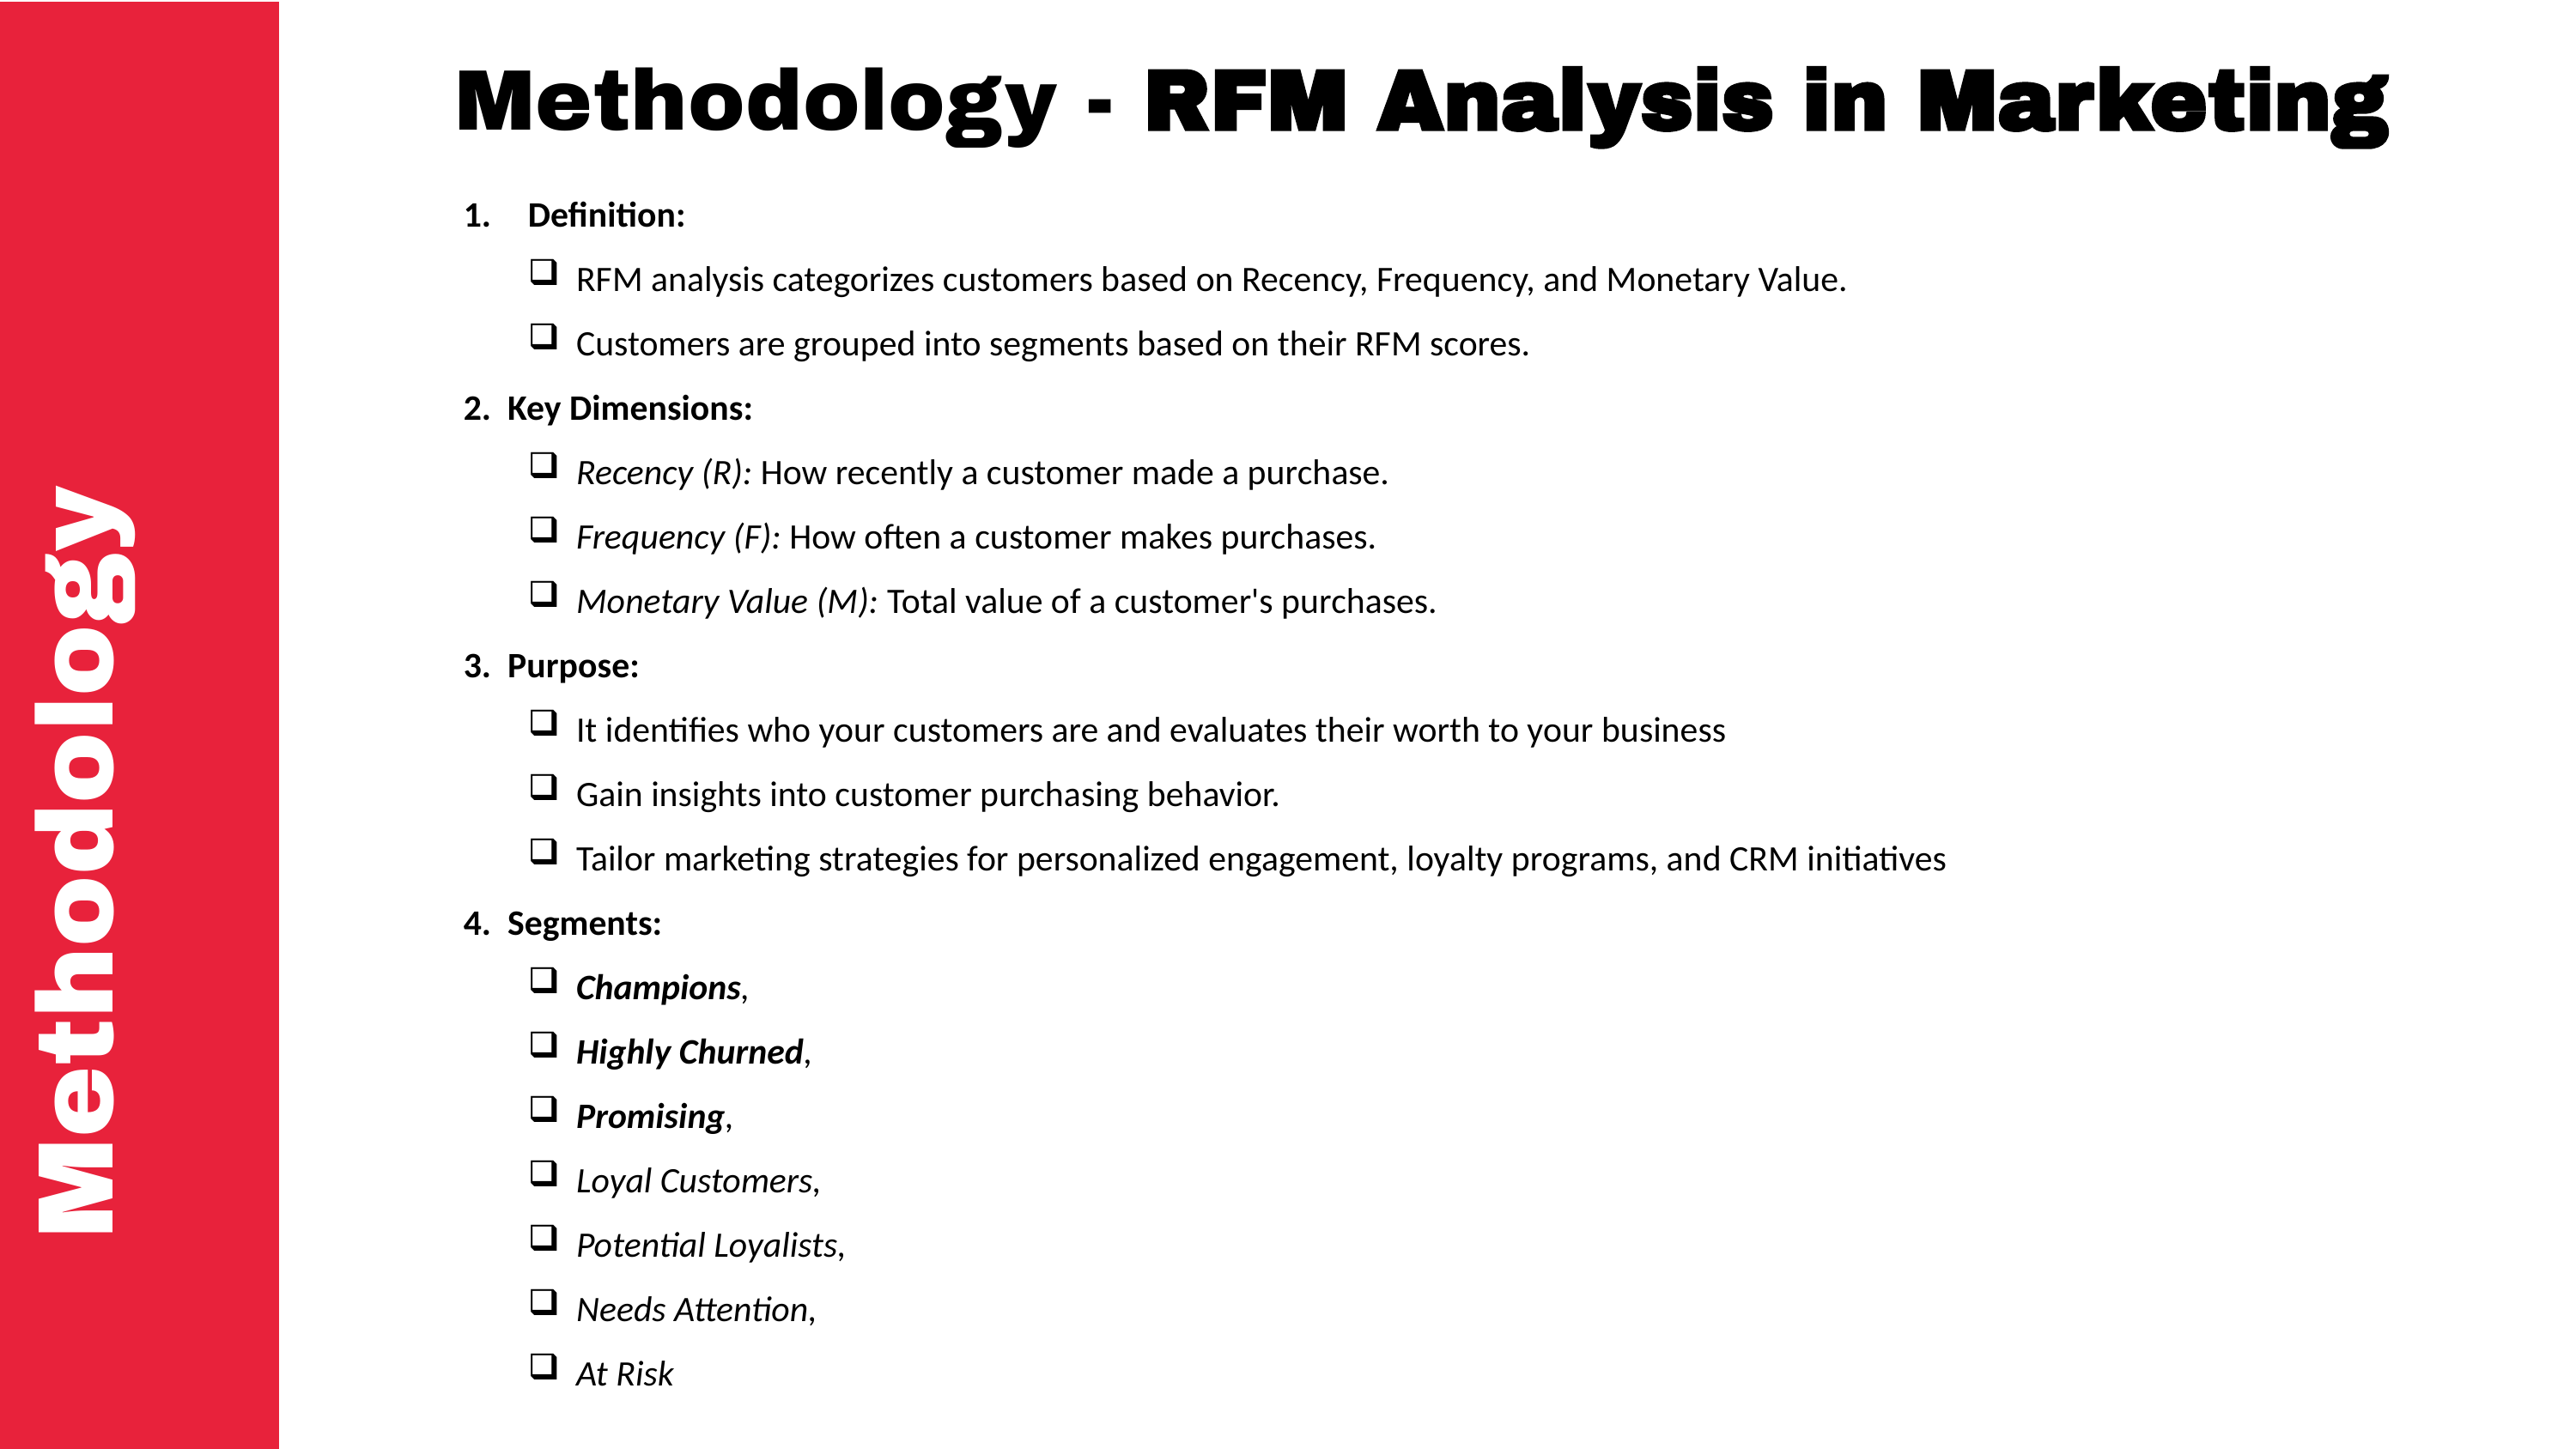

Methodology - RFM Analysis in Marketing
Definition:
RFM analysis categorizes customers based on Recency, Frequency, and Monetary Value.
Customers are grouped into segments based on their RFM scores.
2.  Key Dimensions:
Recency (R): How recently a customer made a purchase.
Frequency (F): How often a customer makes purchases.
Monetary Value (M): Total value of a customer's purchases.
3.  Purpose:
It identifies who your customers are and evaluates their worth to your business
Gain insights into customer purchasing behavior.
Tailor marketing strategies for personalized engagement, loyalty programs, and CRM initiatives
4.  Segments:
Champions,
Highly Churned,
Promising,
Loyal Customers,
Potential Loyalists,
Needs Attention,
At Risk
Methodology